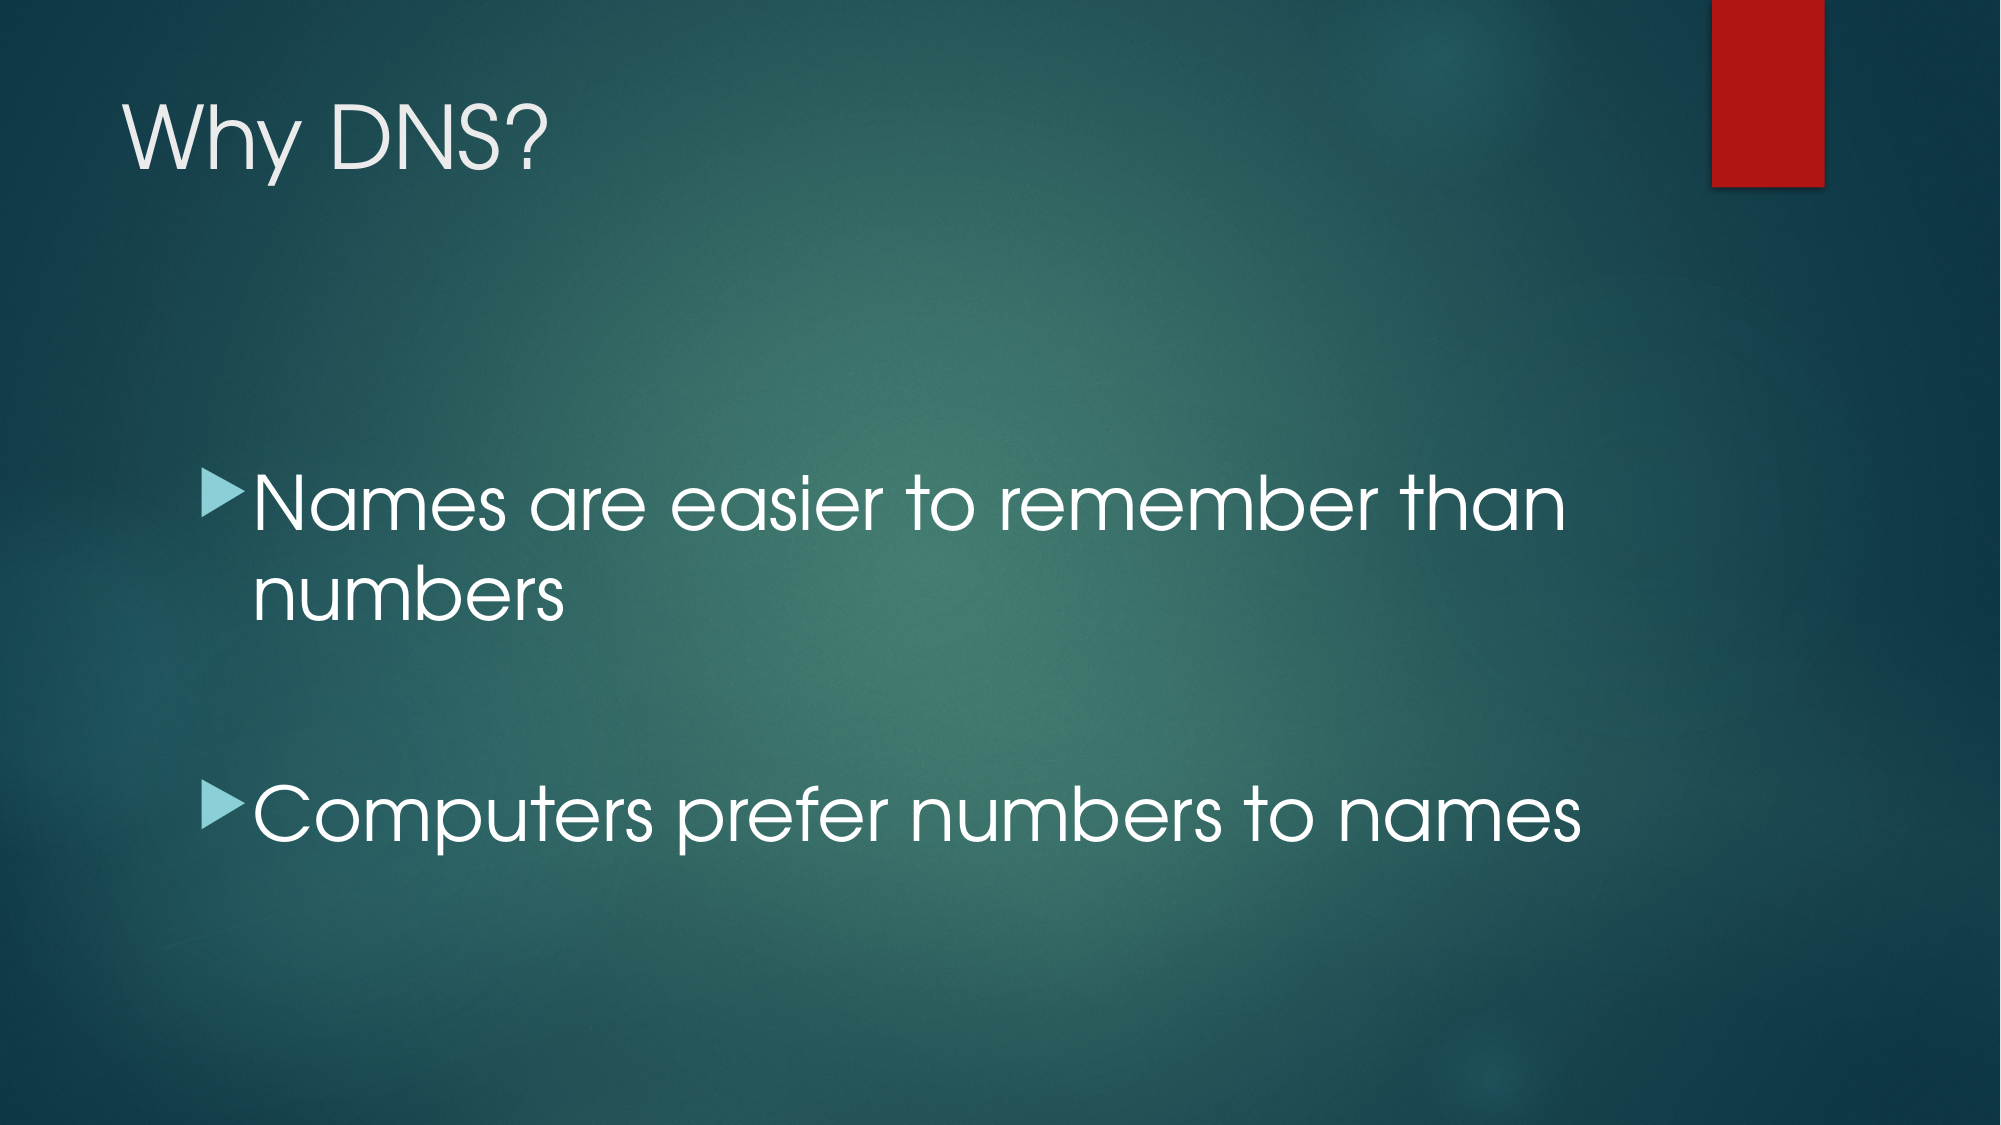

# Why DNS?

Names are easier to remember than numbers

Computers prefer numbers to names